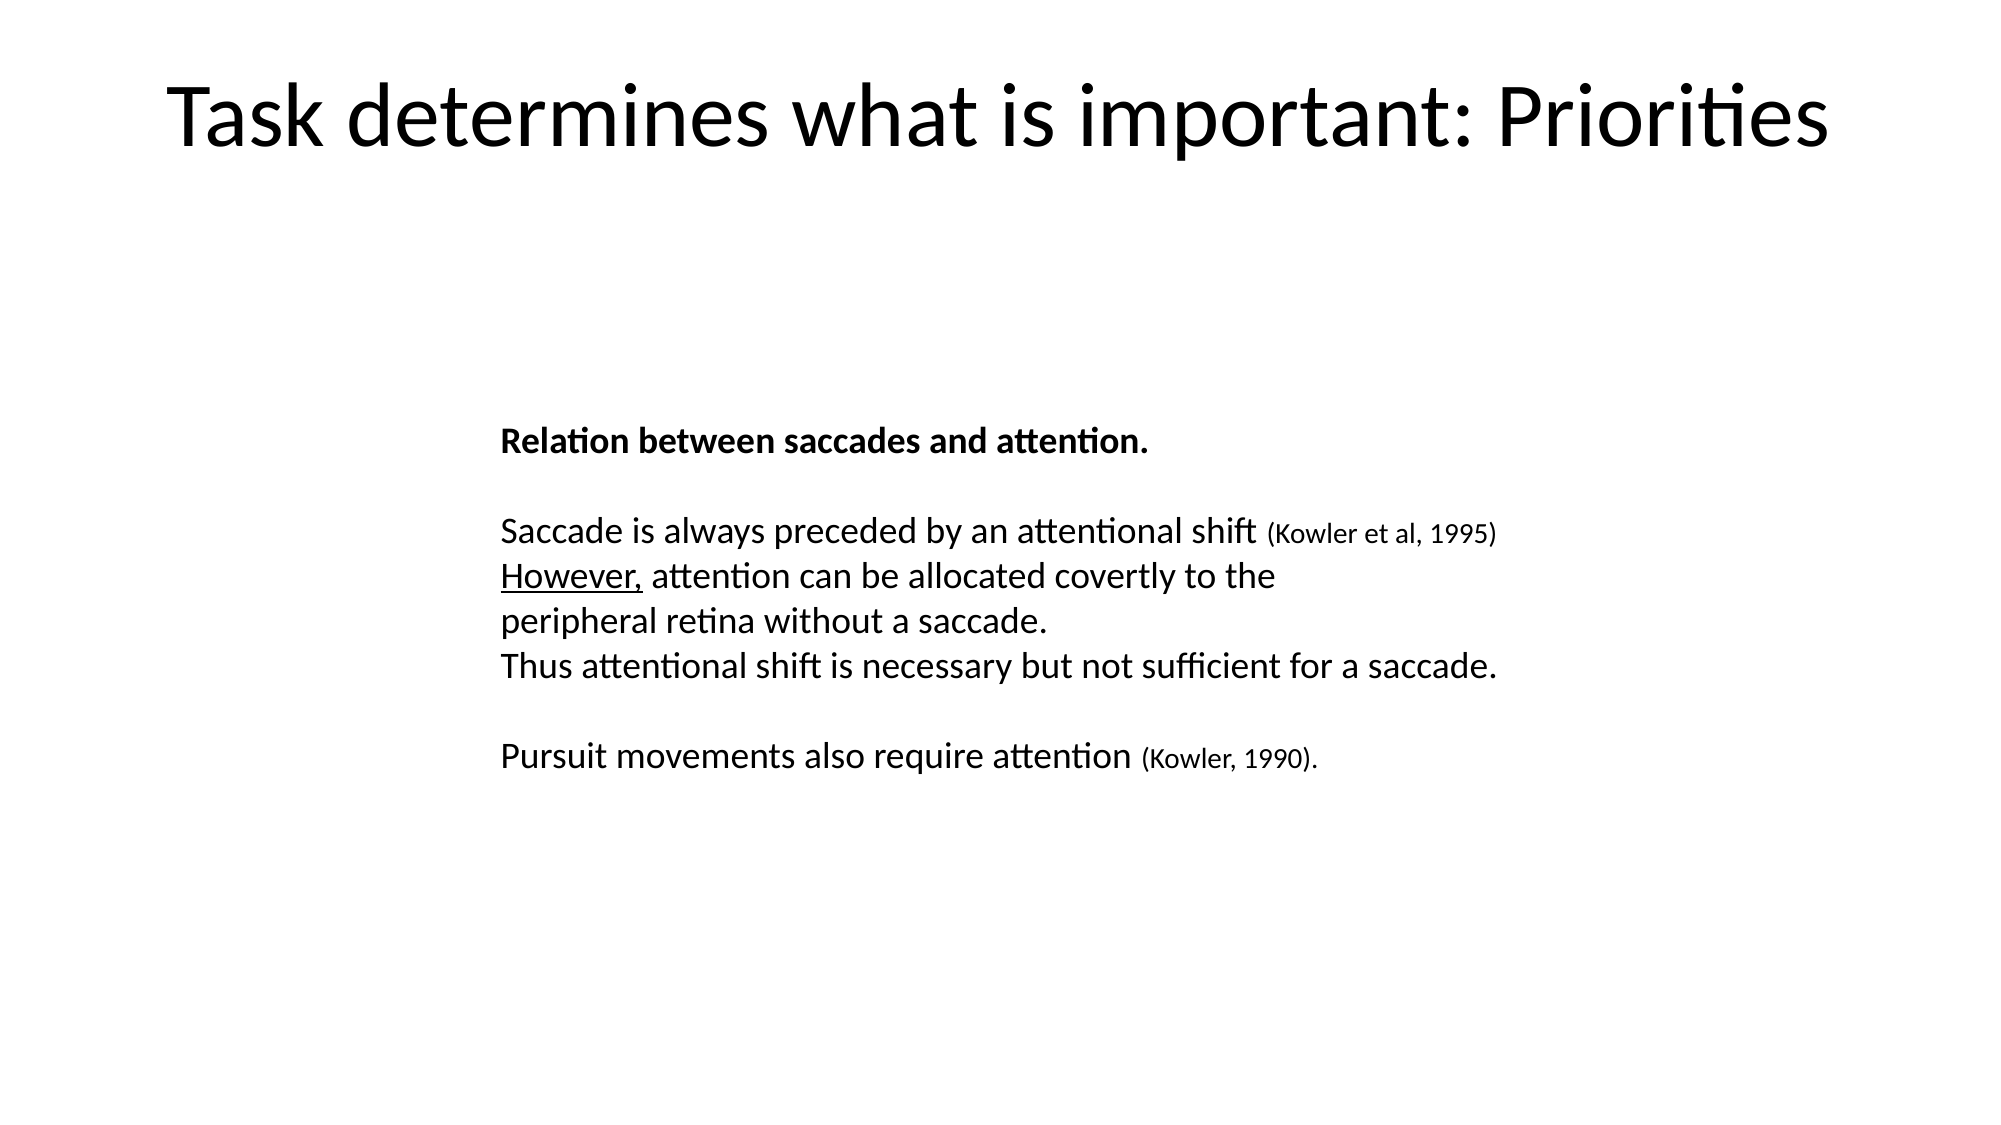

Task determines what is important: Priorities
Relation between saccades and attention.

Saccade is always preceded by an attentional shift (Kowler et al, 1995)
However, attention can be allocated covertly to the
peripheral retina without a saccade.
Thus attentional shift is necessary but not sufficient for a saccade.

Pursuit movements also require attention (Kowler, 1990).